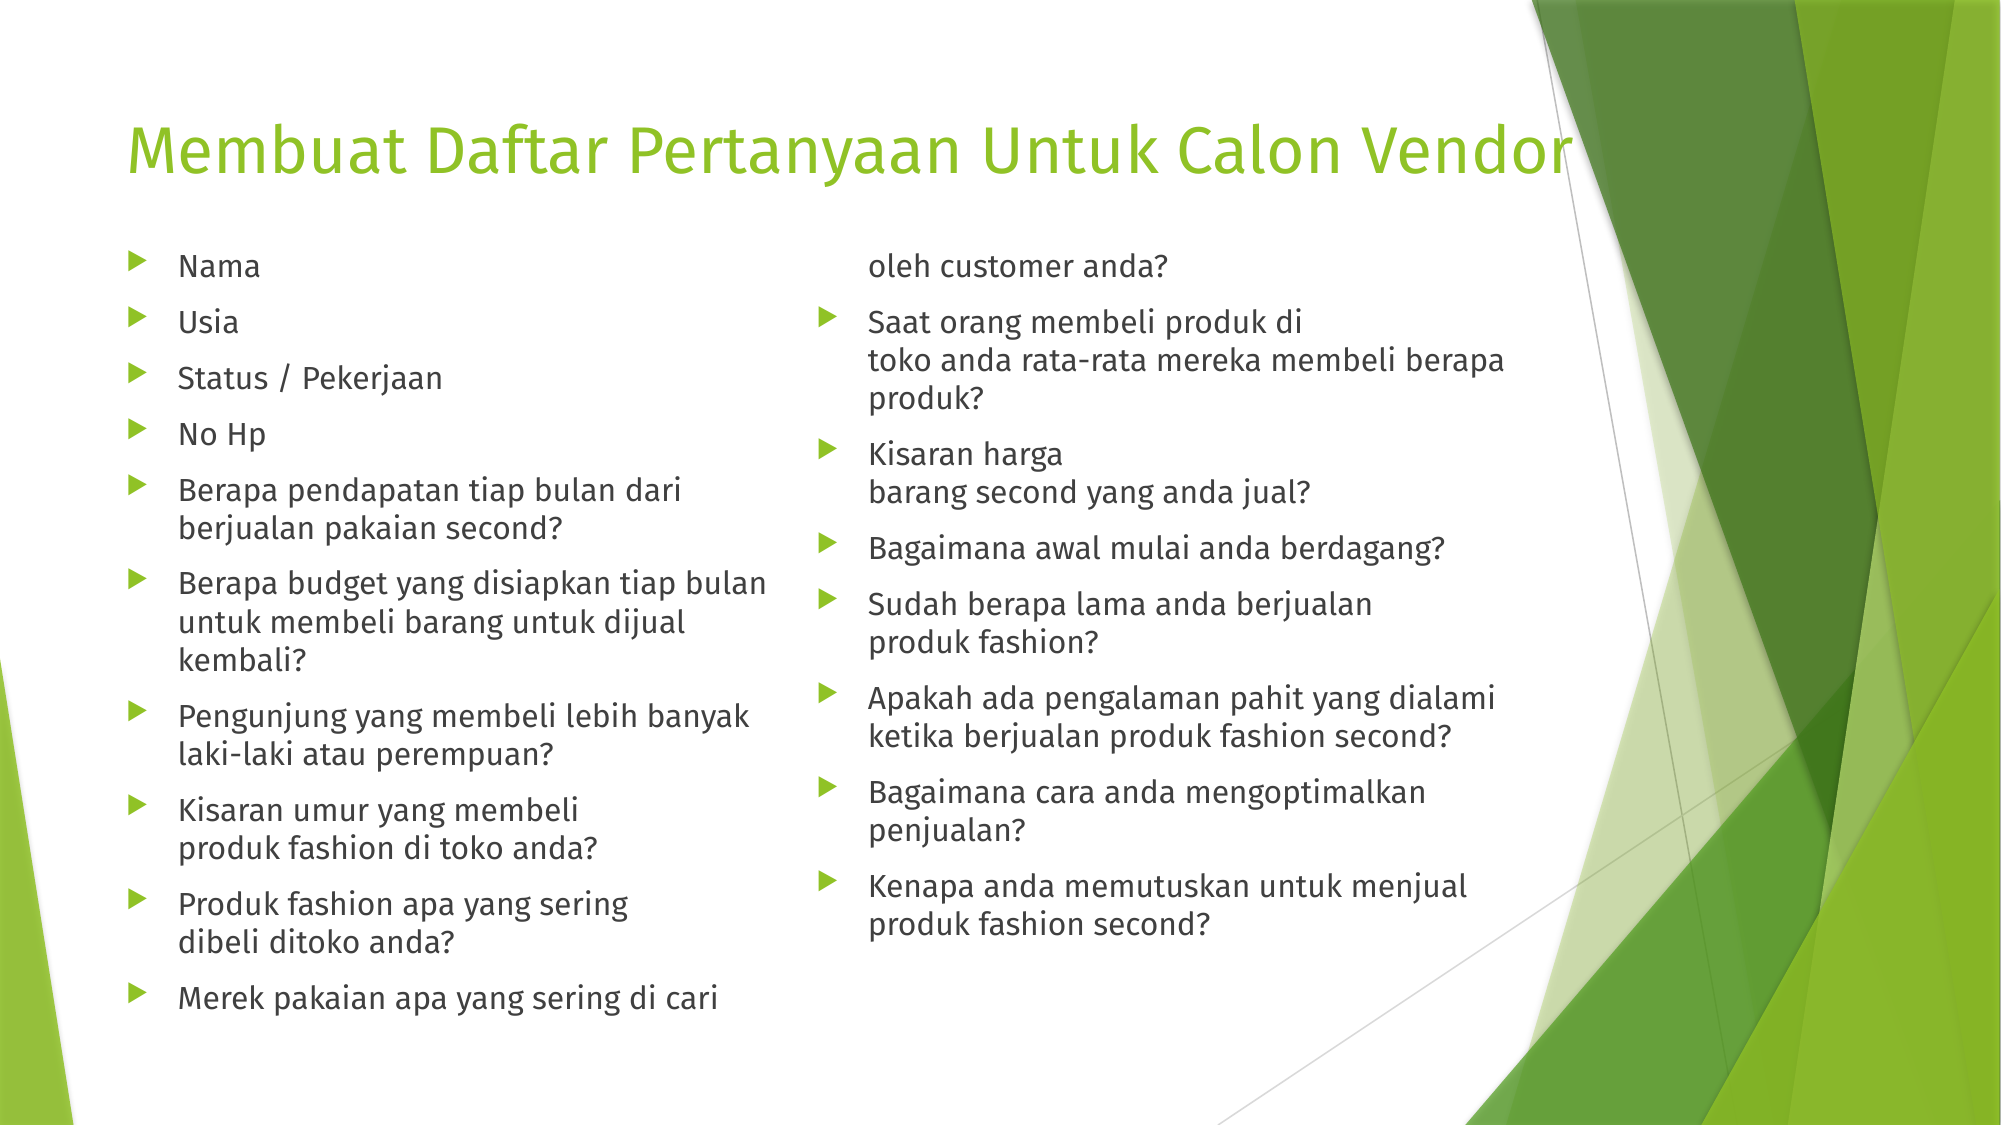

# Membuat Daftar Pertanyaan Untuk Calon Vendor
Nama
Usia
Status / Pekerjaan
No Hp
Berapa pendapatan tiap bulan dari berjualan pakaian second?
Berapa budget yang disiapkan tiap bulan untuk membeli barang untuk dijual kembali?
Pengunjung yang membeli lebih banyak laki-laki atau perempuan?
Kisaran umur yang membeli produk fashion di toko anda?
Produk fashion apa yang sering dibeli ditoko anda?
Merek pakaian apa yang sering di cari oleh customer anda?
Saat orang membeli produk di toko anda rata-rata mereka membeli berapa produk?
Kisaran harga barang second yang anda jual?
Bagaimana awal mulai anda berdagang?
Sudah berapa lama anda berjualan produk fashion?
Apakah ada pengalaman pahit yang dialami ketika berjualan produk fashion second?
Bagaimana cara anda mengoptimalkan penjualan?
Kenapa anda memutuskan untuk menjual produk fashion second?